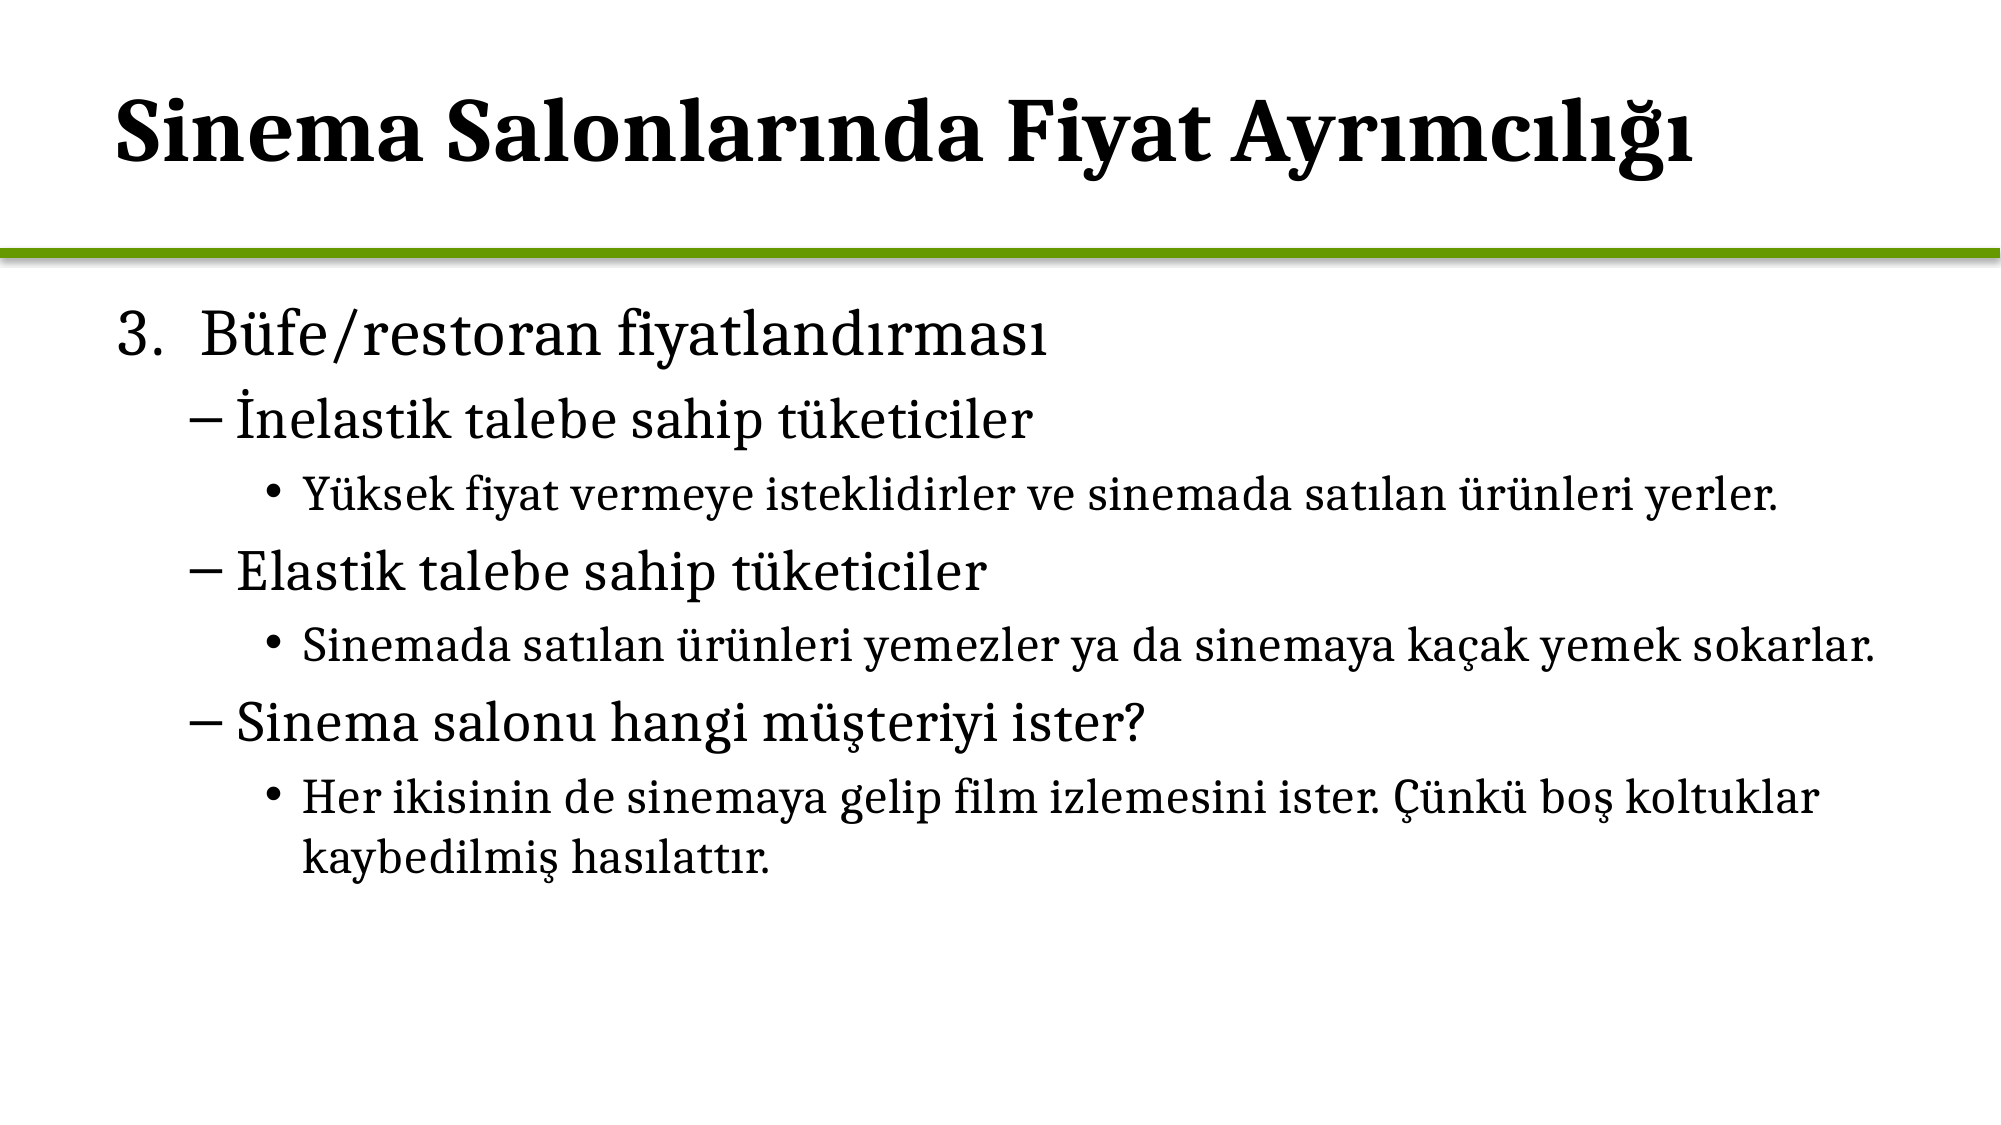

# Sinema Salonlarında Fiyat Ayrımcılığı
Büfe/restoran fiyatlandırması
İnelastik talebe sahip tüketiciler
Yüksek fiyat vermeye isteklidirler ve sinemada satılan ürünleri yerler.
Elastik talebe sahip tüketiciler
Sinemada satılan ürünleri yemezler ya da sinemaya kaçak yemek sokarlar.
Sinema salonu hangi müşteriyi ister?
Her ikisinin de sinemaya gelip film izlemesini ister. Çünkü boş koltuklar kaybedilmiş hasılattır.